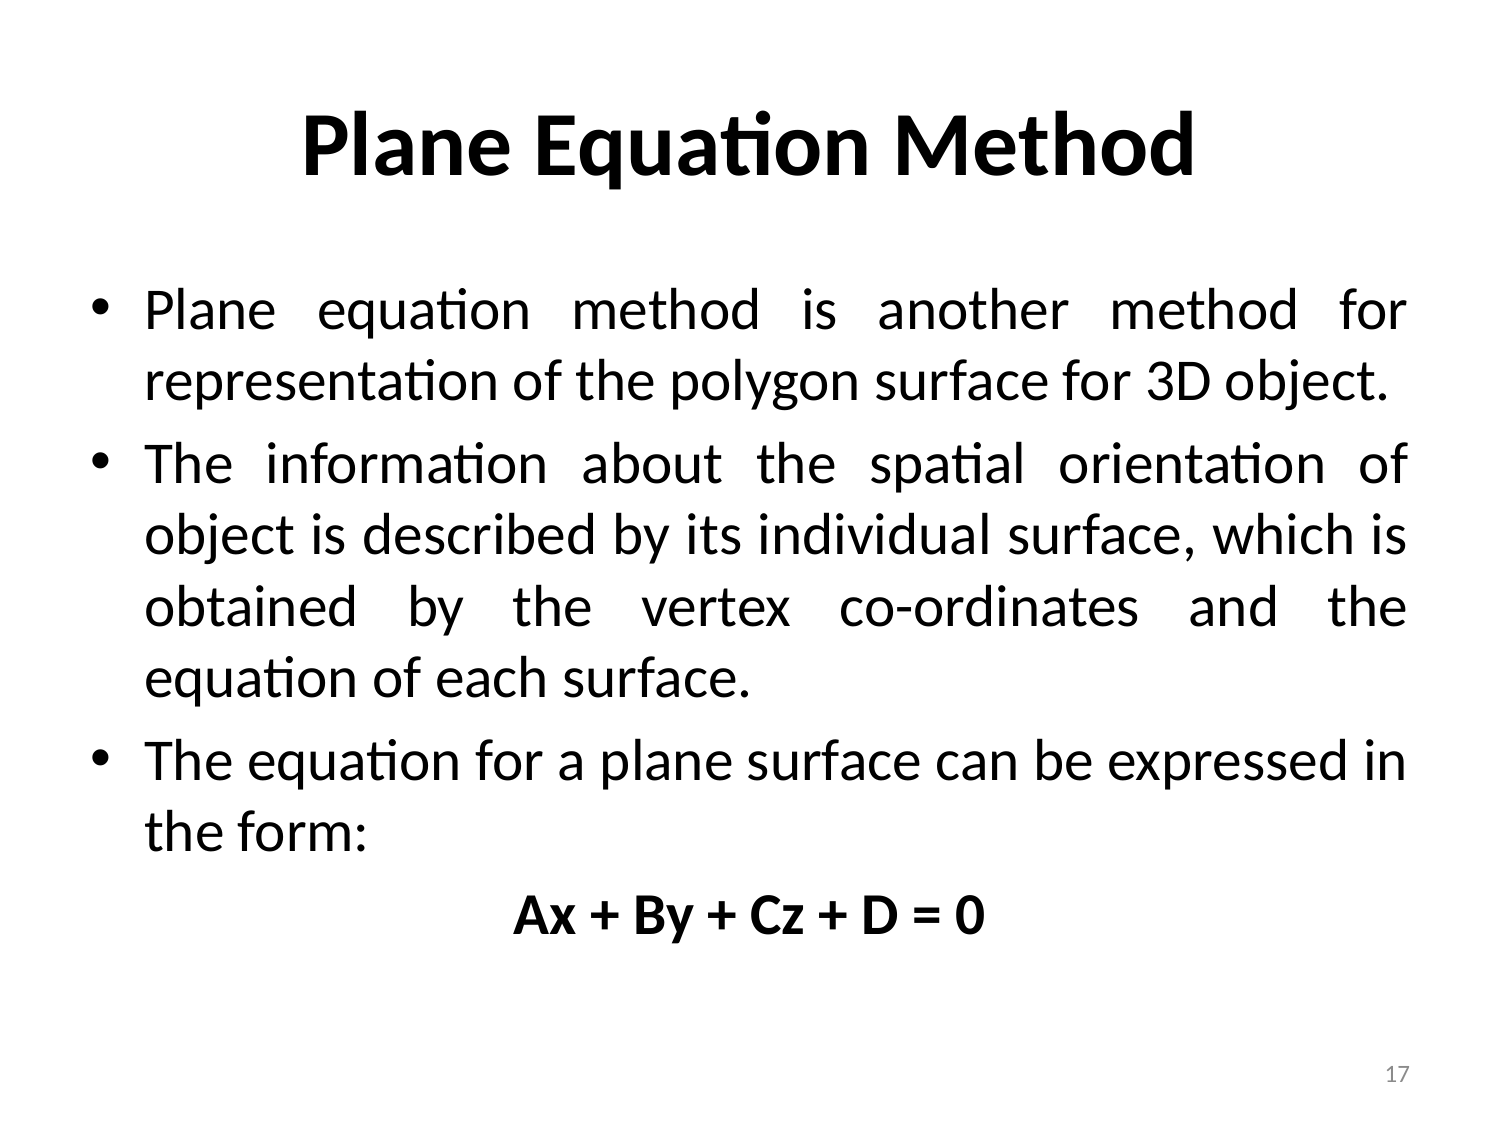

# Plane Equation Method
Plane equation method is another method for representation of the polygon surface for 3D object.
The information about the spatial orientation of object is described by its individual surface, which is obtained by the vertex co-ordinates and the equation of each surface.
The equation for a plane surface can be expressed in the form:
Ax + By + Cz + D = 0
17